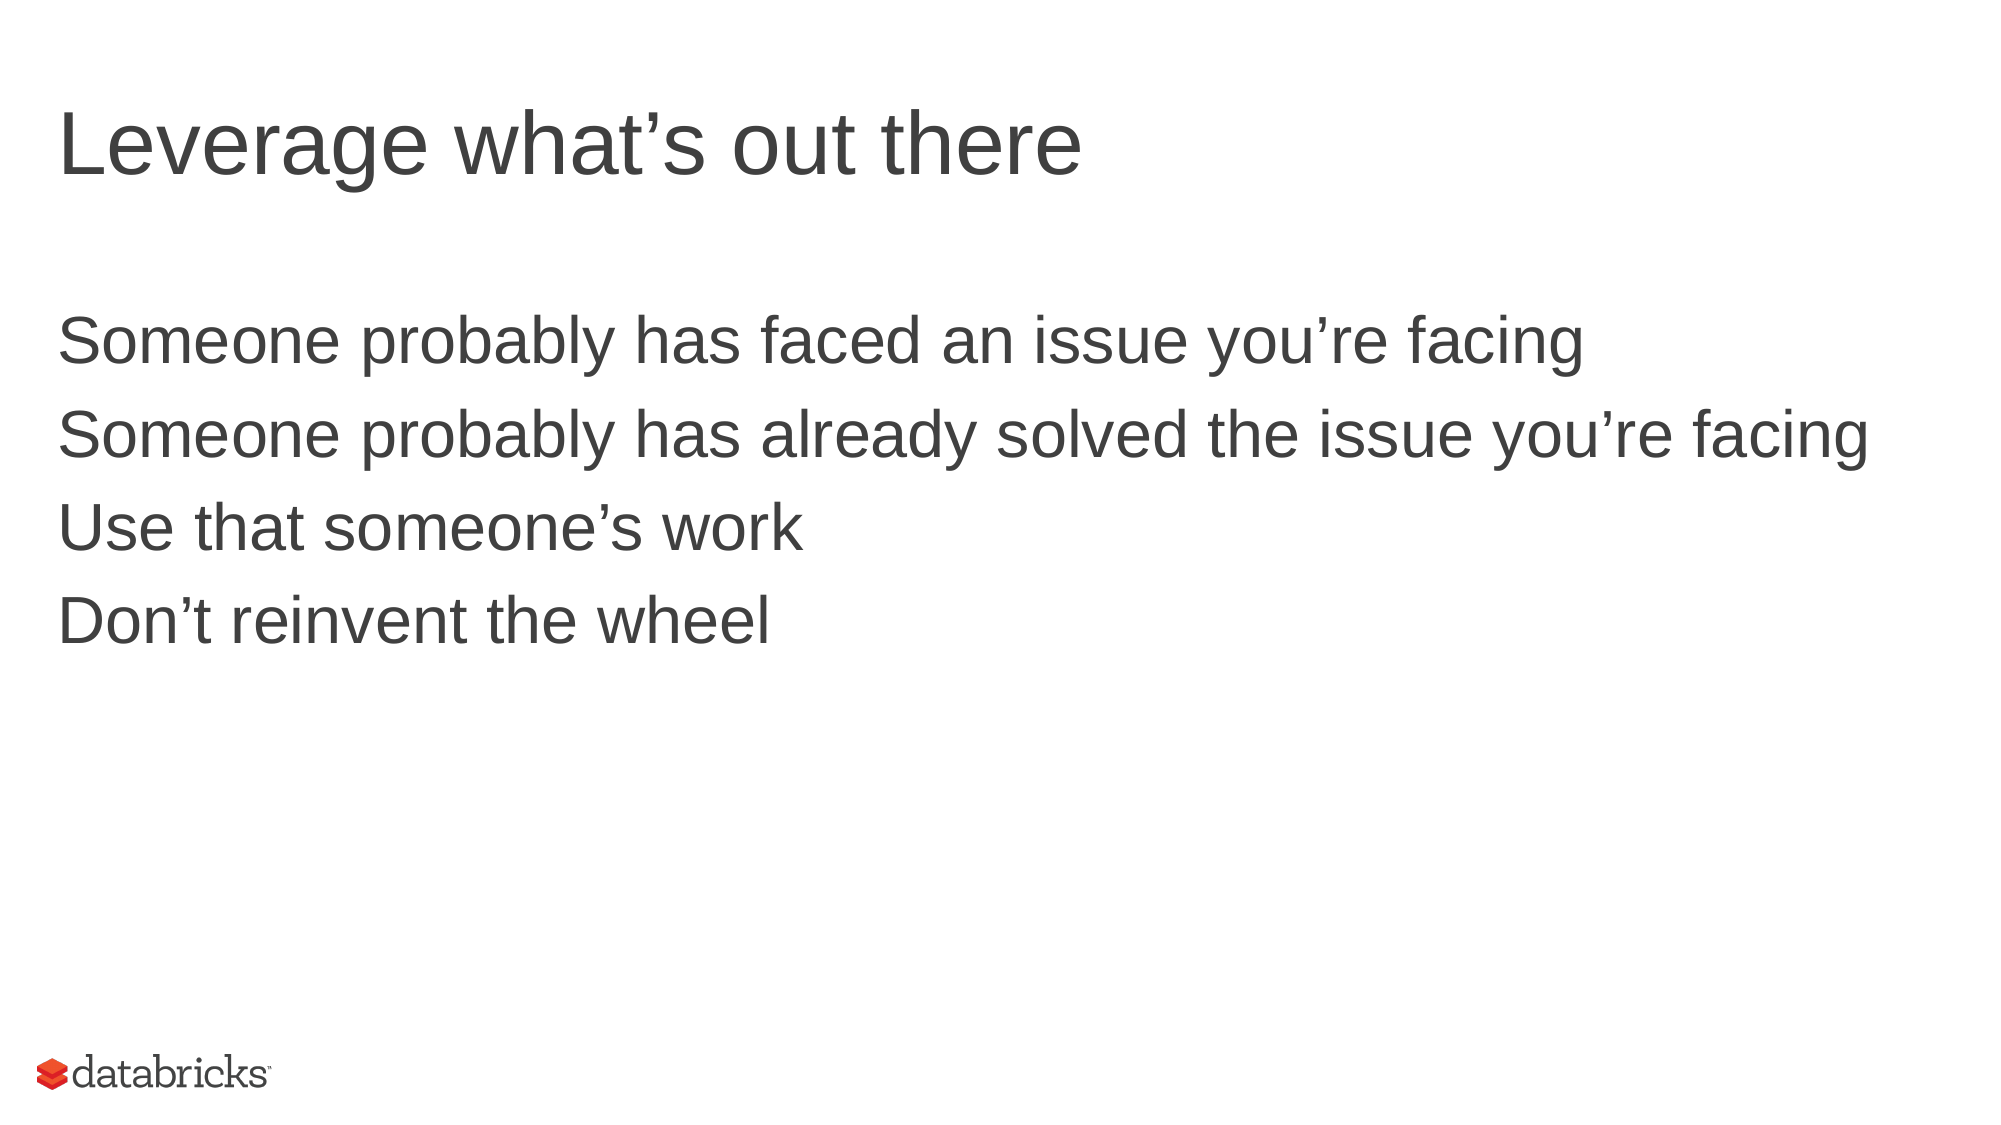

# Leverage what’s out there
Someone probably has faced an issue you’re facing
Someone probably has already solved the issue you’re facing
Use that someone’s work
Don’t reinvent the wheel